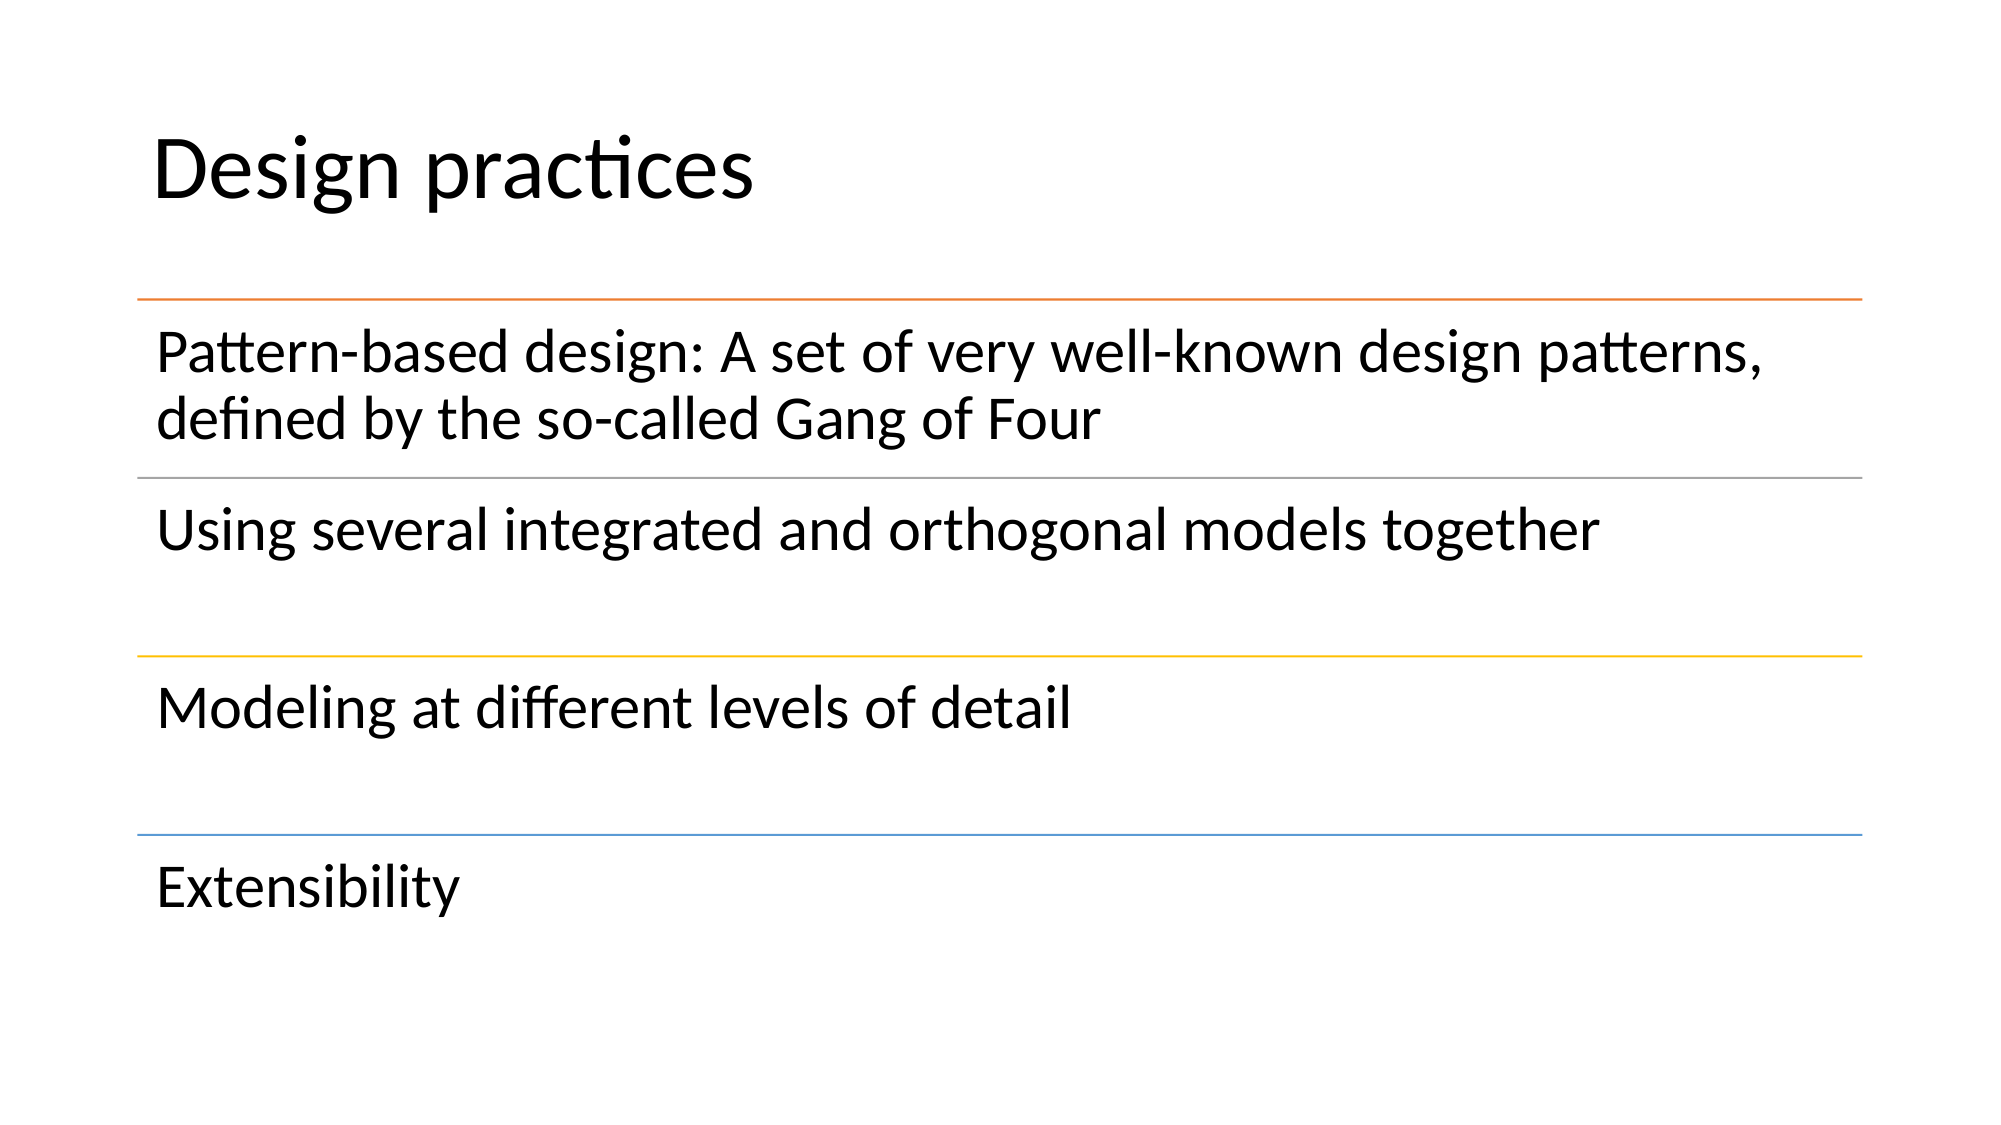

# Design practices
Pattern-based design: A set of very well-known design patterns, defined by the so-called Gang of Four
Using several integrated and orthogonal models together
Modeling at different levels of detail
Extensibility